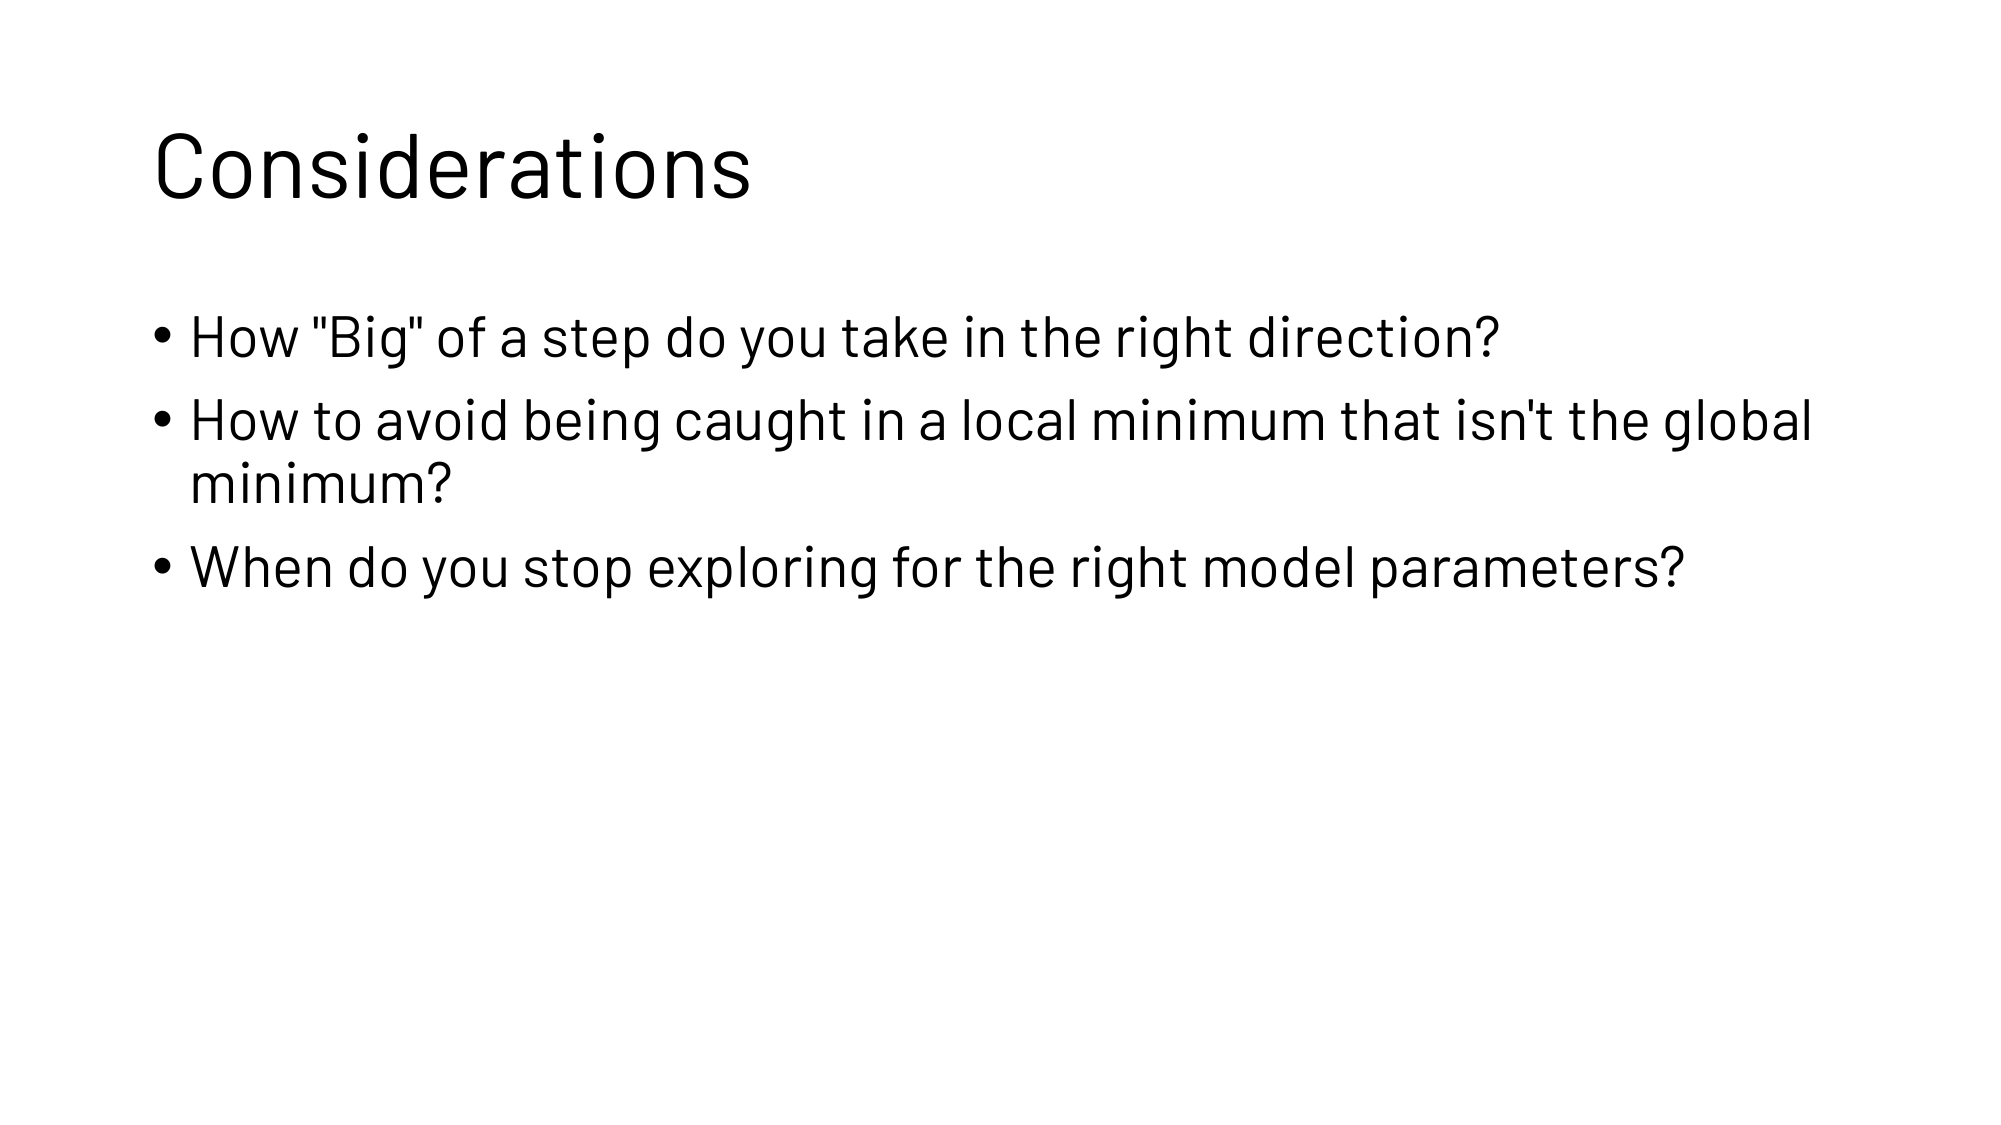

# Considerations
How "Big" of a step do you take in the right direction?
How to avoid being caught in a local minimum that isn't the global minimum?
When do you stop exploring for the right model parameters?